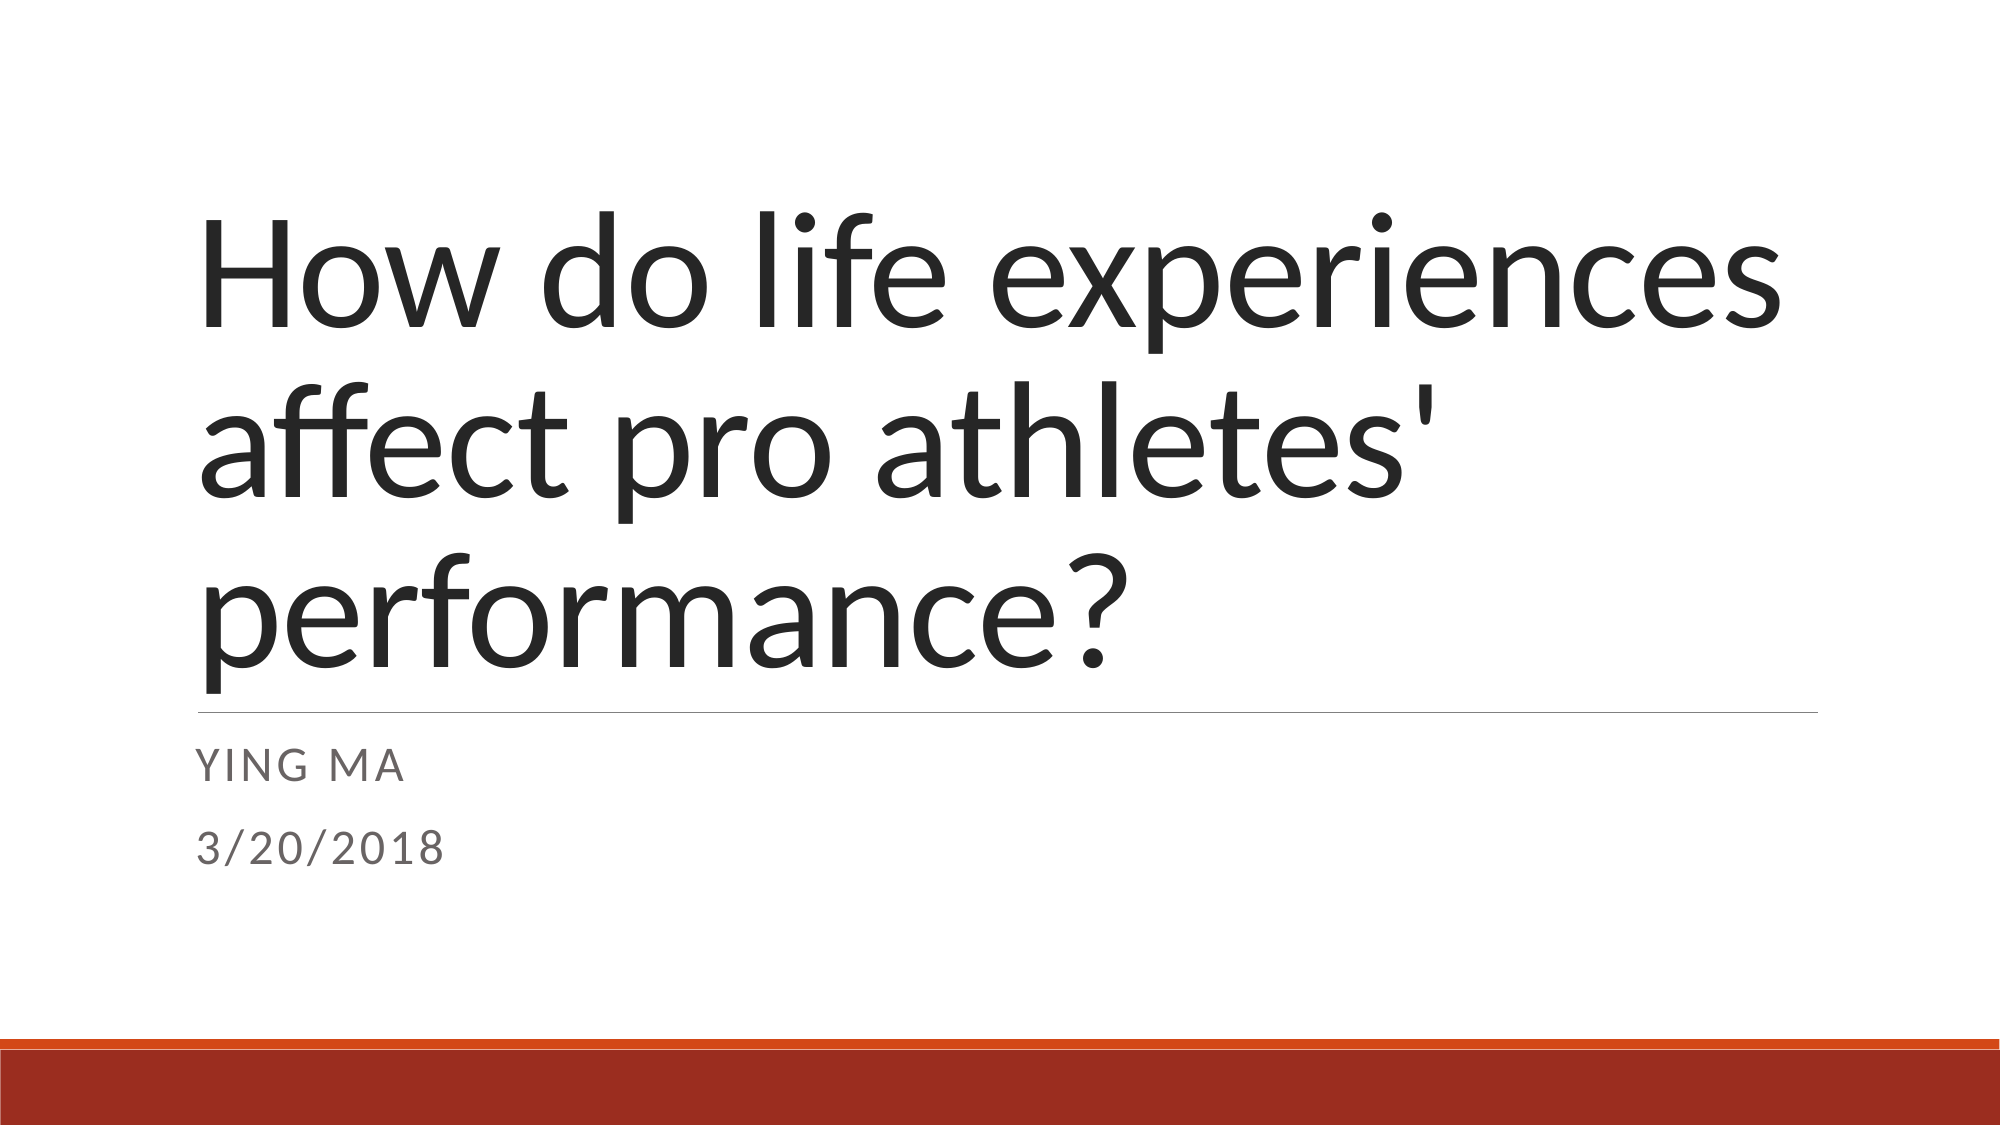

# How do life experiences affect pro athletes' performance?
Ying Ma
3/20/2018